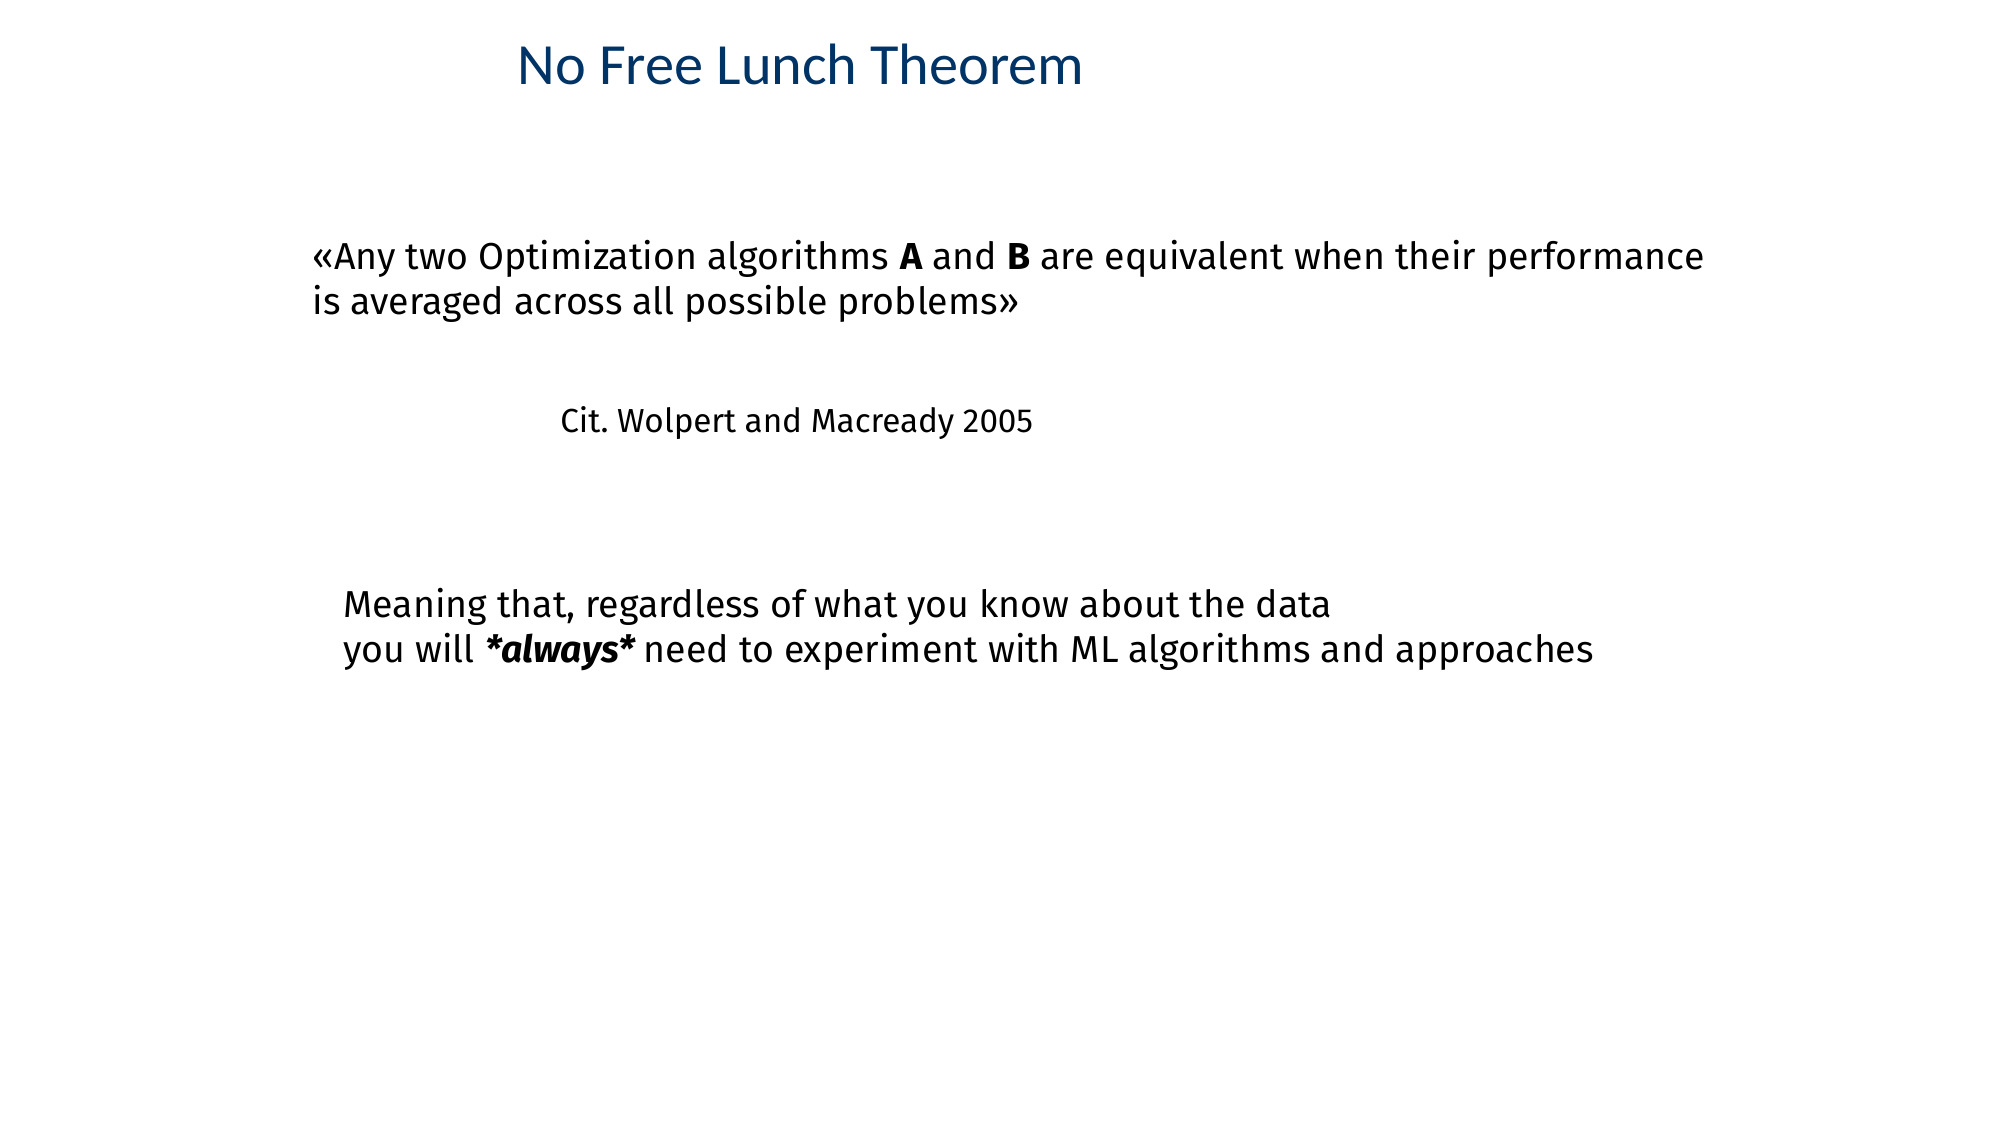

No Free Lunch Theorem
«Any two Optimization algorithms A and B are equivalent when their performance is averaged across all possible problems»

Cit. Wolpert and Macready 2005
Meaning that, regardless of what you know about the data
you will *always* need to experiment with ML algorithms and approaches